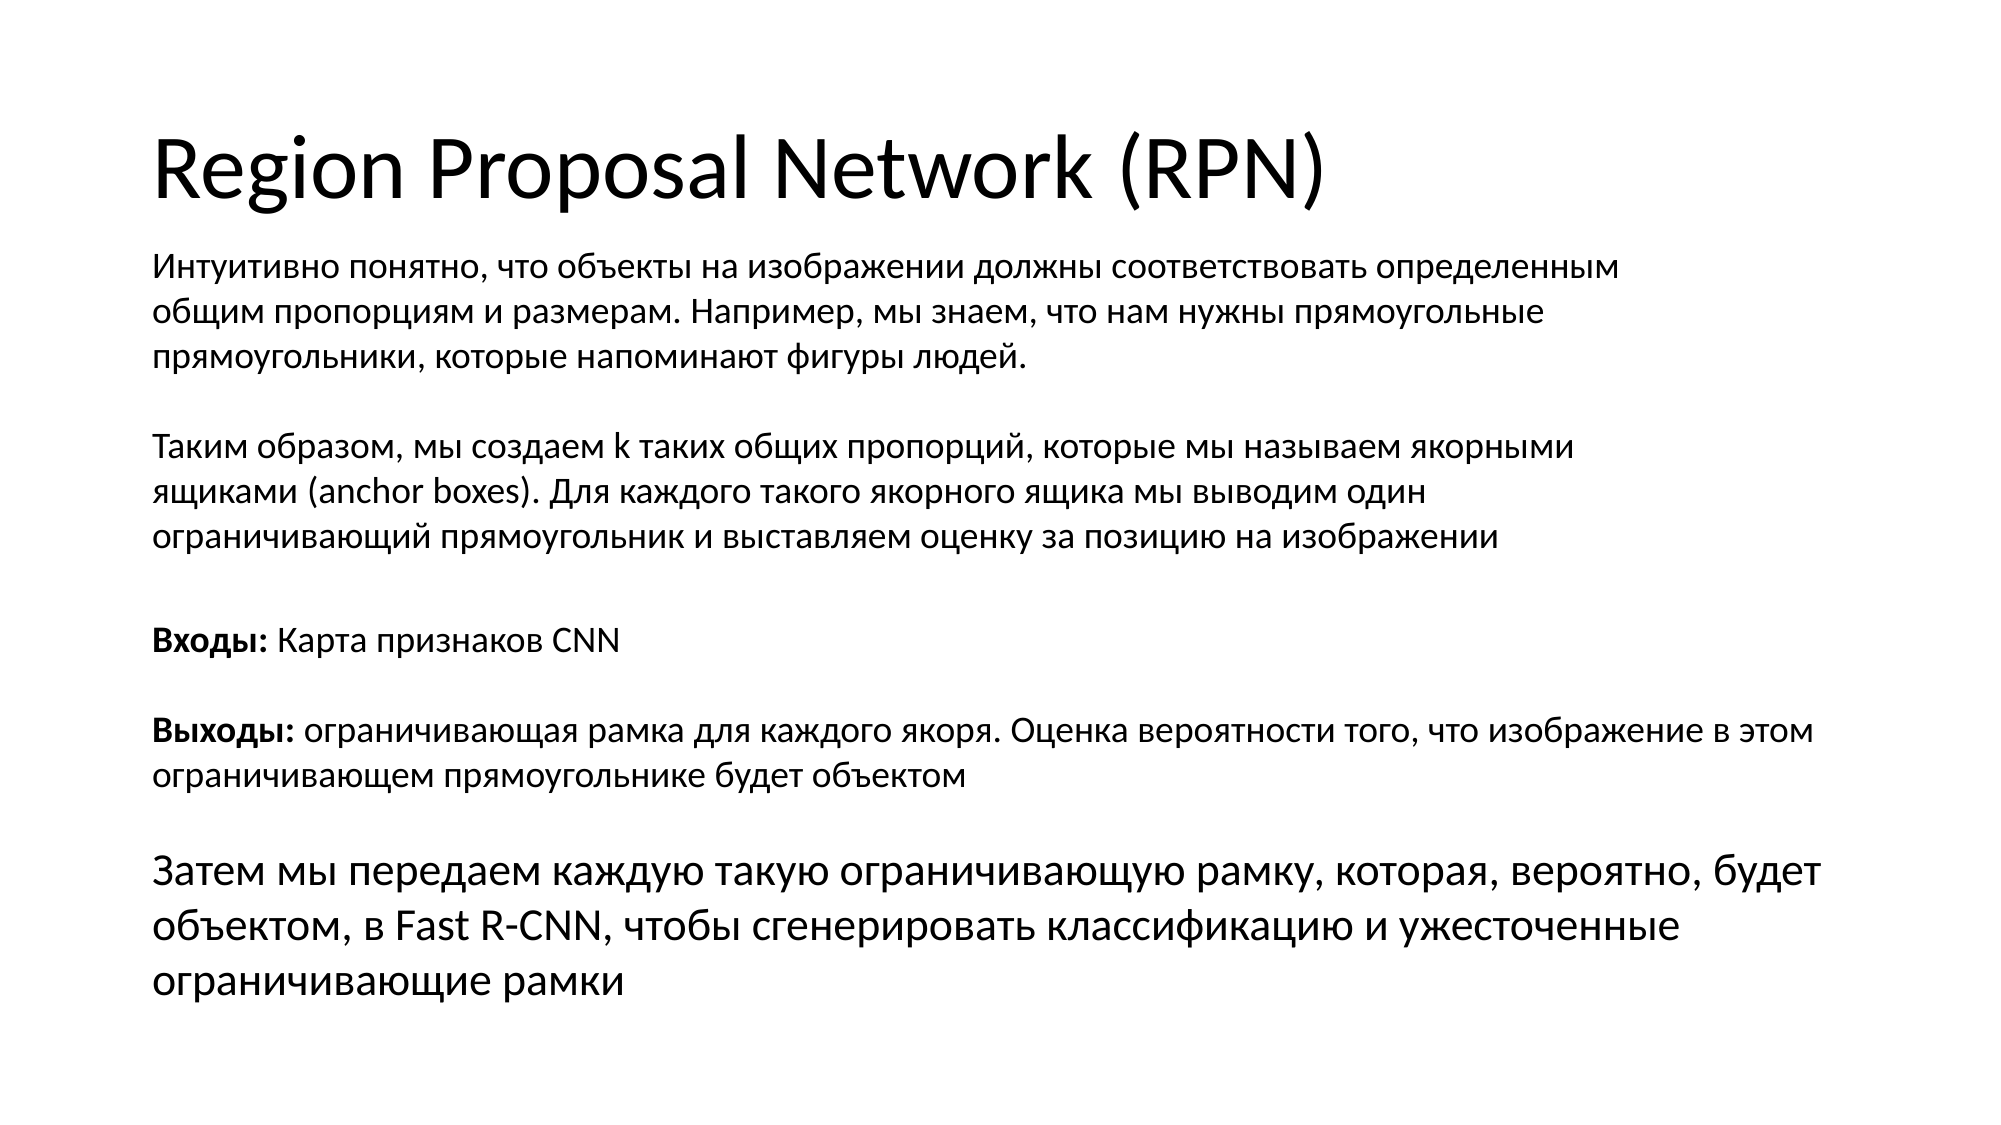

# Region Proposal Network (RPN)
Интуитивно понятно, что объекты на изображении должны соответствовать определенным общим пропорциям и размерам. Например, мы знаем, что нам нужны прямоугольные прямоугольники, которые напоминают фигуры людей.

Таким образом, мы создаем k таких общих пропорций, которые мы называем якорными ящиками (anchor boxes). Для каждого такого якорного ящика мы выводим один ограничивающий прямоугольник и выставляем оценку за позицию на изображении

Входы: Карта признаков CNN

Выходы: ограничивающая рамка для каждого якоря. Оценка вероятности того, что изображение в этом ограничивающем прямоугольнике будет объектом

Затем мы передаем каждую такую ограничивающую рамку, которая, вероятно, будет объектом, в Fast R-CNN, чтобы сгенерировать классификацию и ужесточенные ограничивающие рамки